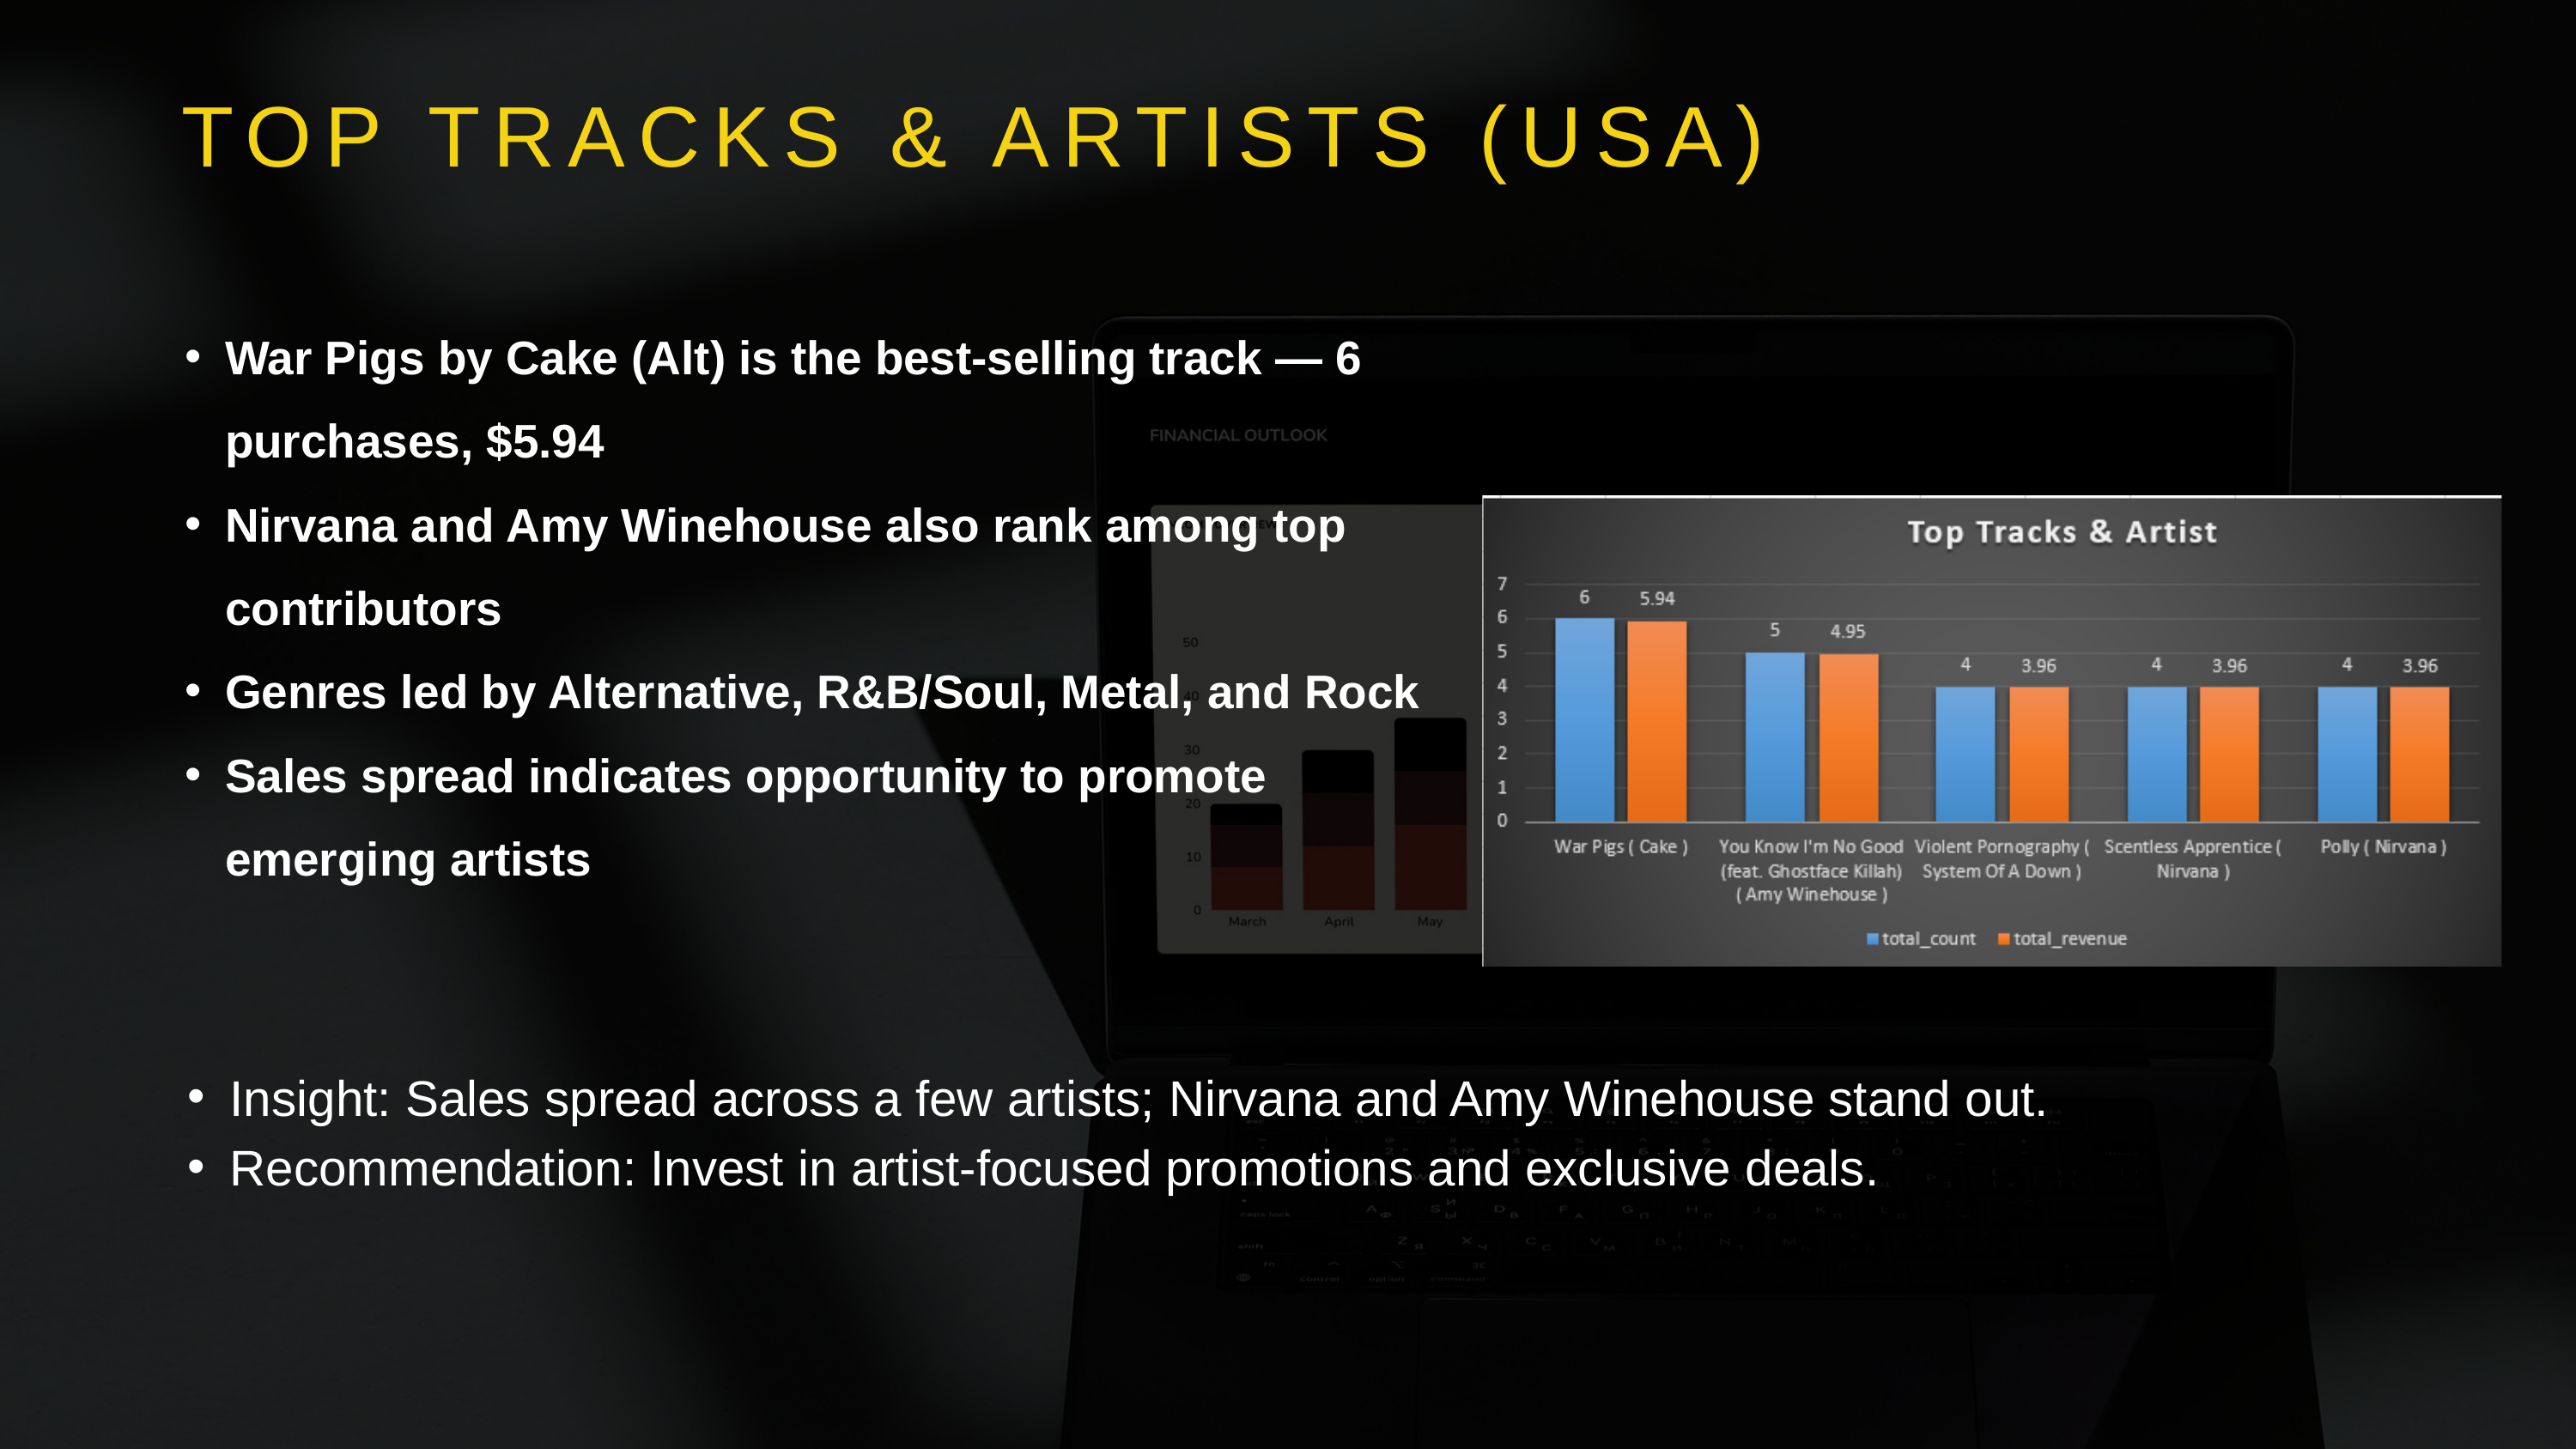

TOP TRACKS & ARTISTS (USA)

War Pigs by Cake (Alt) is the best-selling track — 6 purchases, $5.94
Nirvana and Amy Winehouse also rank among top contributors
Genres led by Alternative, R&B/Soul, Metal, and Rock
Sales spread indicates opportunity to promote emerging artists

Insight: Sales spread across a few artists; Nirvana and Amy Winehouse stand out.
Recommendation: Invest in artist-focused promotions and exclusive deals.